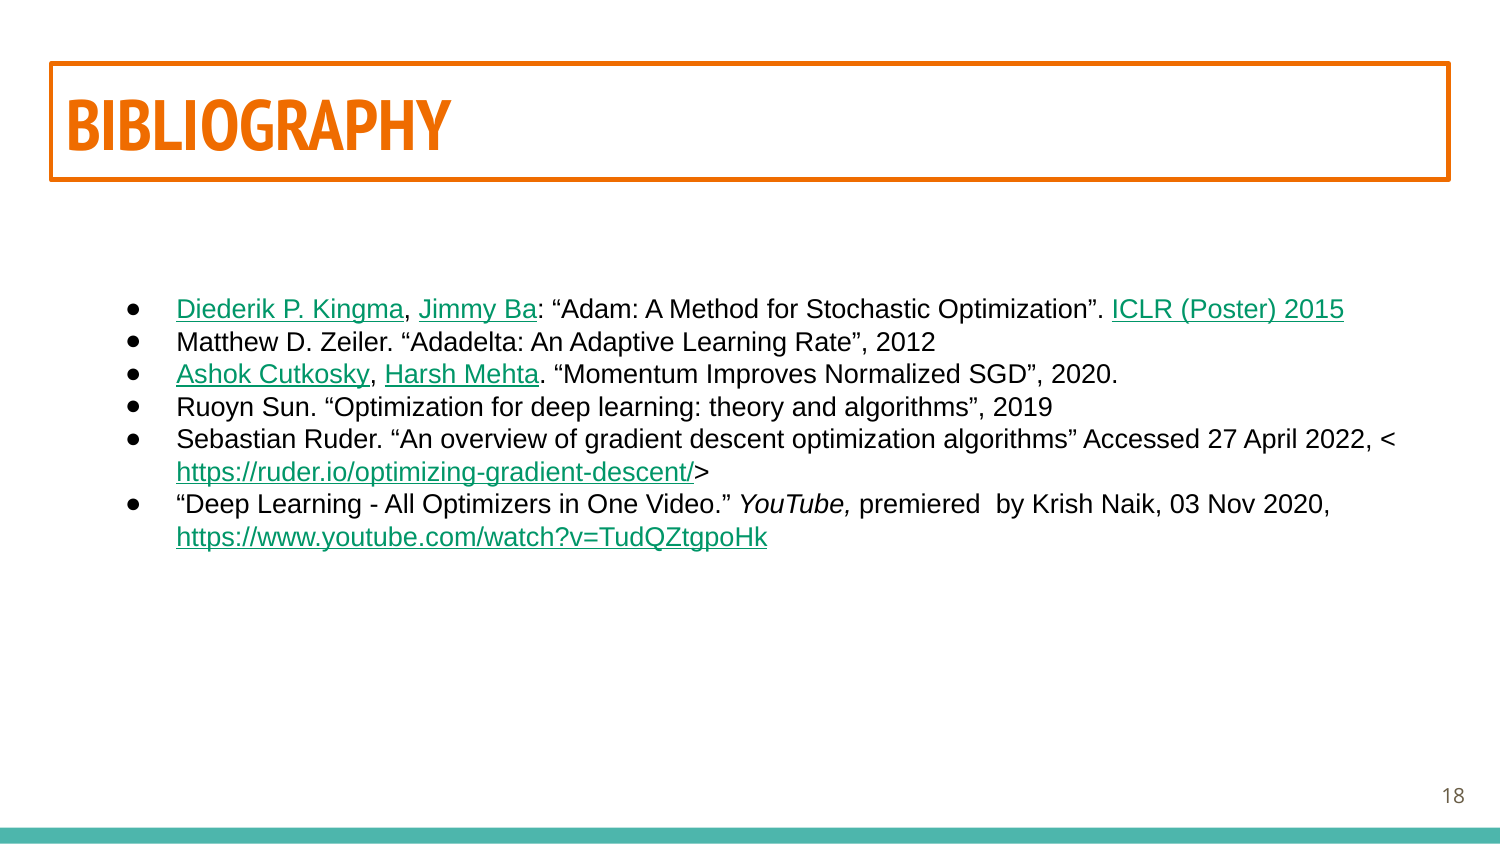

# BIBLIOGRAPHY

Diederik P. Kingma, Jimmy Ba: “Adam: A Method for Stochastic Optimization”. ICLR (Poster) 2015
Matthew D. Zeiler. “Adadelta: An Adaptive Learning Rate”, 2012
Ashok Cutkosky, Harsh Mehta. “Momentum Improves Normalized SGD”, 2020.
Ruoyn Sun. “Optimization for deep learning: theory and algorithms”, 2019
Sebastian Ruder. “An overview of gradient descent optimization algorithms” Accessed 27 April 2022, <https://ruder.io/optimizing-gradient-descent/>
“Deep Learning - All Optimizers in One Video.” YouTube, premiered  by Krish Naik, 03 Nov 2020, https://www.youtube.com/watch?v=TudQZtgpoHk
18